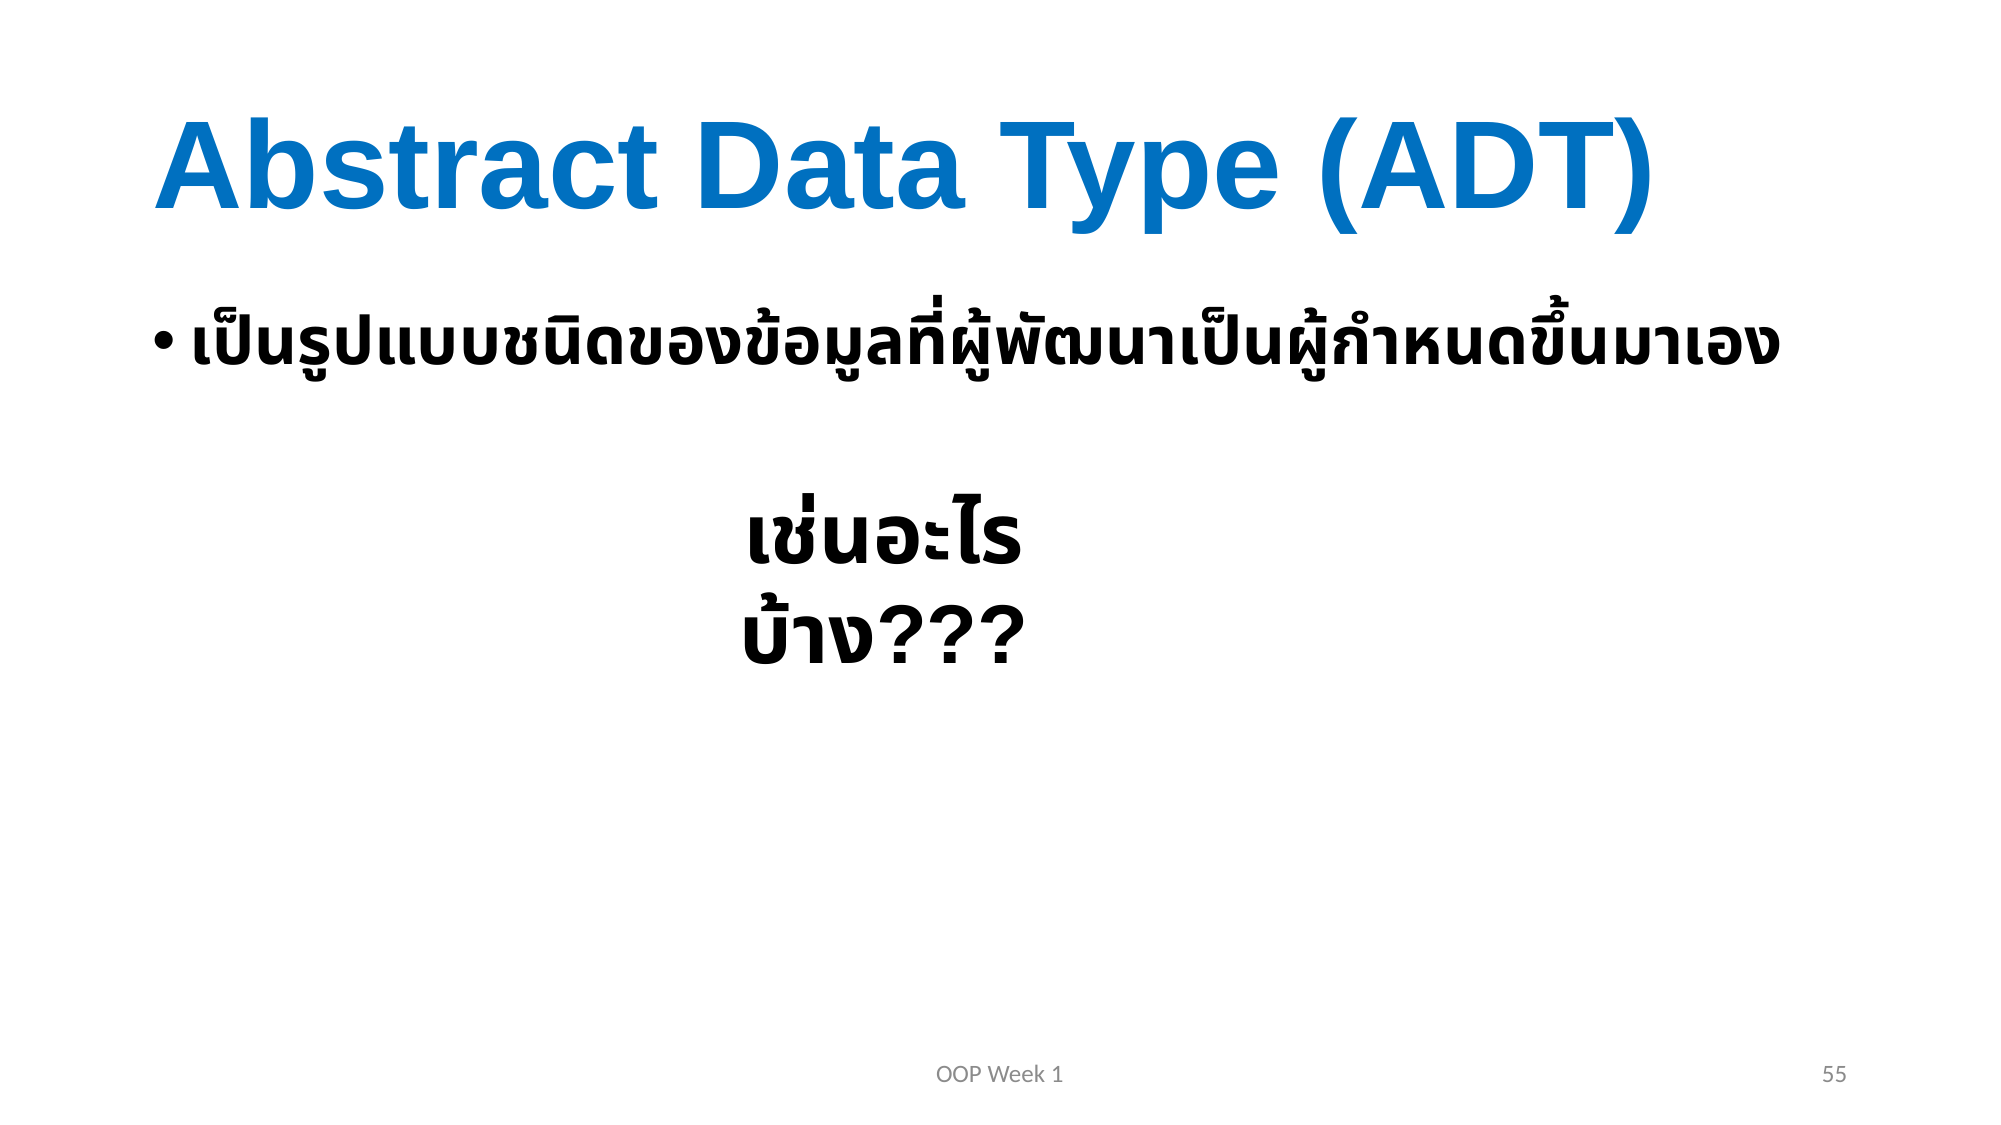

# Abstract Data Type (ADT)
เป็นรูปแบบชนิดของข้อมูลที่ผู้พัฒนาเป็นผู้กำหนดขึ้นมาเอง
เช่นอะไรบ้าง???
OOP Week 1
55